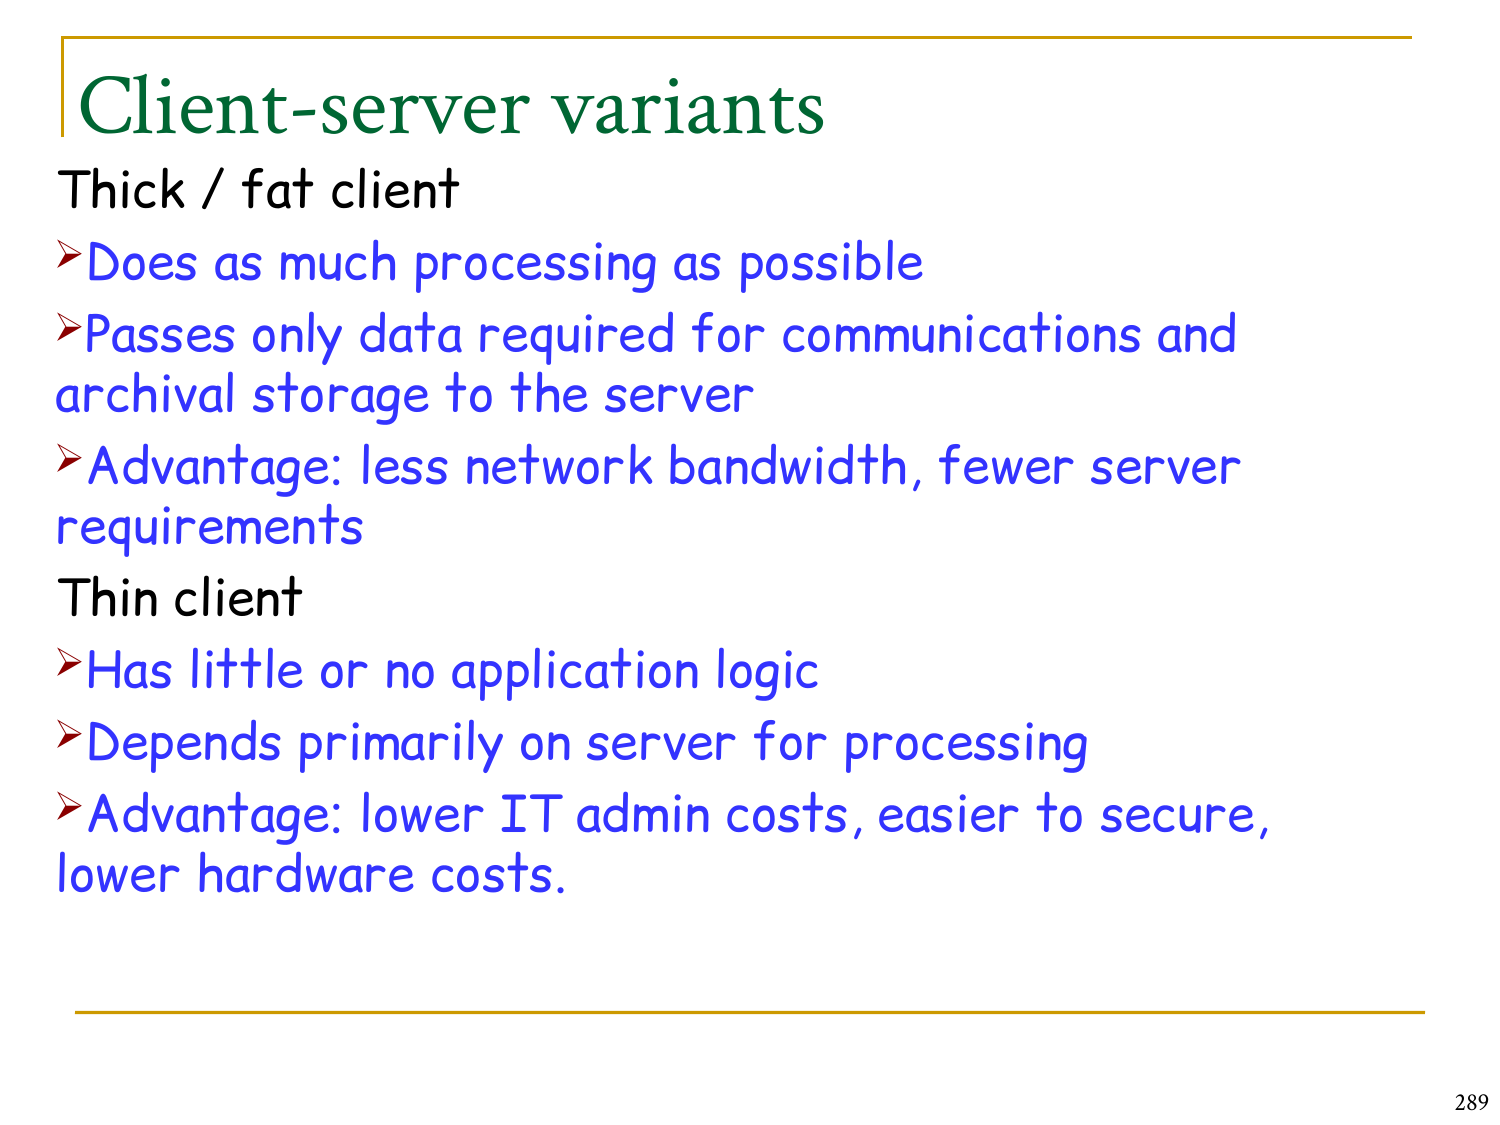

# Client-server variants
Thick / fat client
Does as much processing as possible
Passes only data required for communications and
archival storage to the server
Advantage: less network bandwidth, fewer server requirements
Thin client
Has little or no application logic
Depends primarily on server for processing
Advantage: lower IT admin costs, easier to secure, lower hardware costs.
289